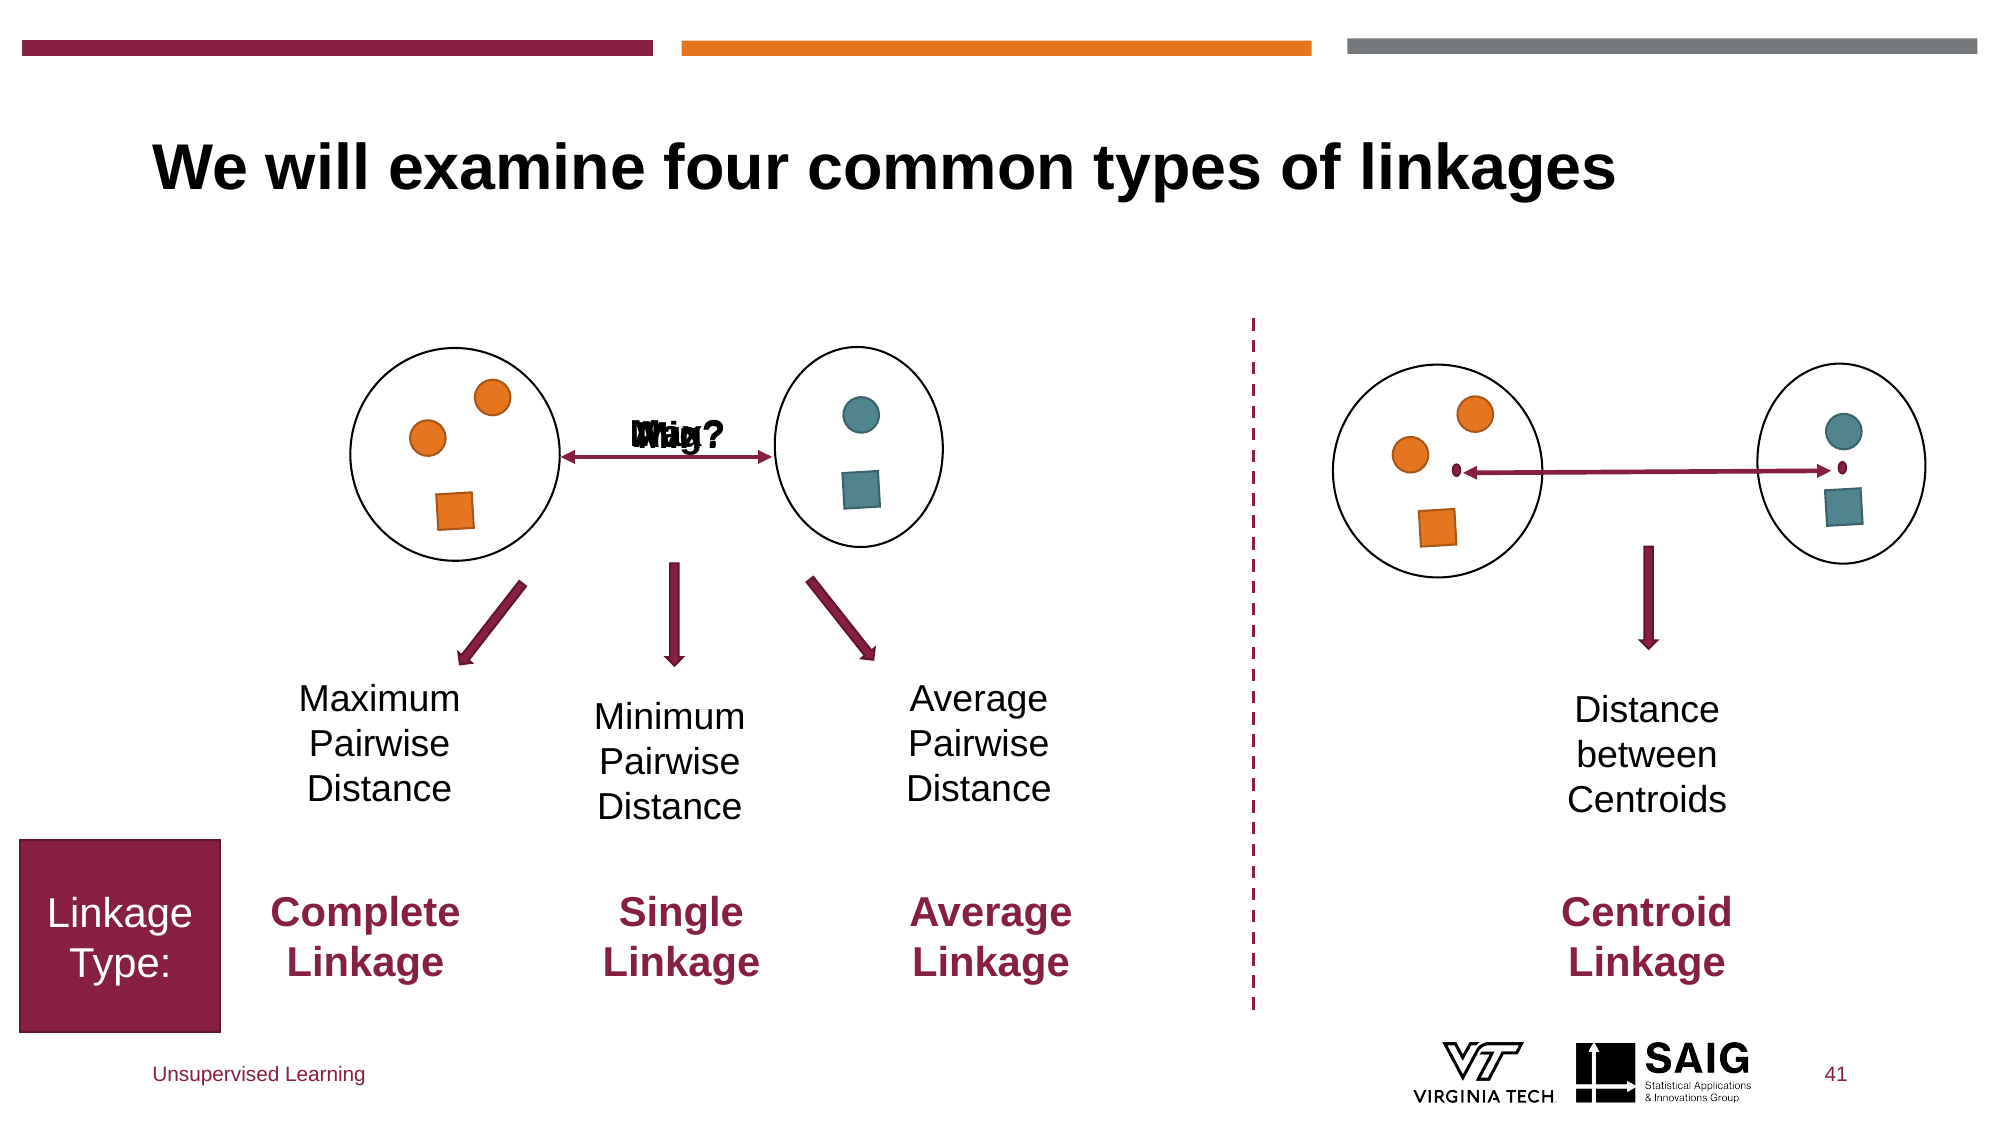

# We will examine four common types of linkages

Max?
Avg?
Min?

Average Pairwise Distance
Maximum Pairwise Distance
Distance between Centroids
Minimum Pairwise Distance
Linkage Type:
Average Linkage
Centroid Linkage
Complete Linkage
Single Linkage
Unsupervised Learning
41